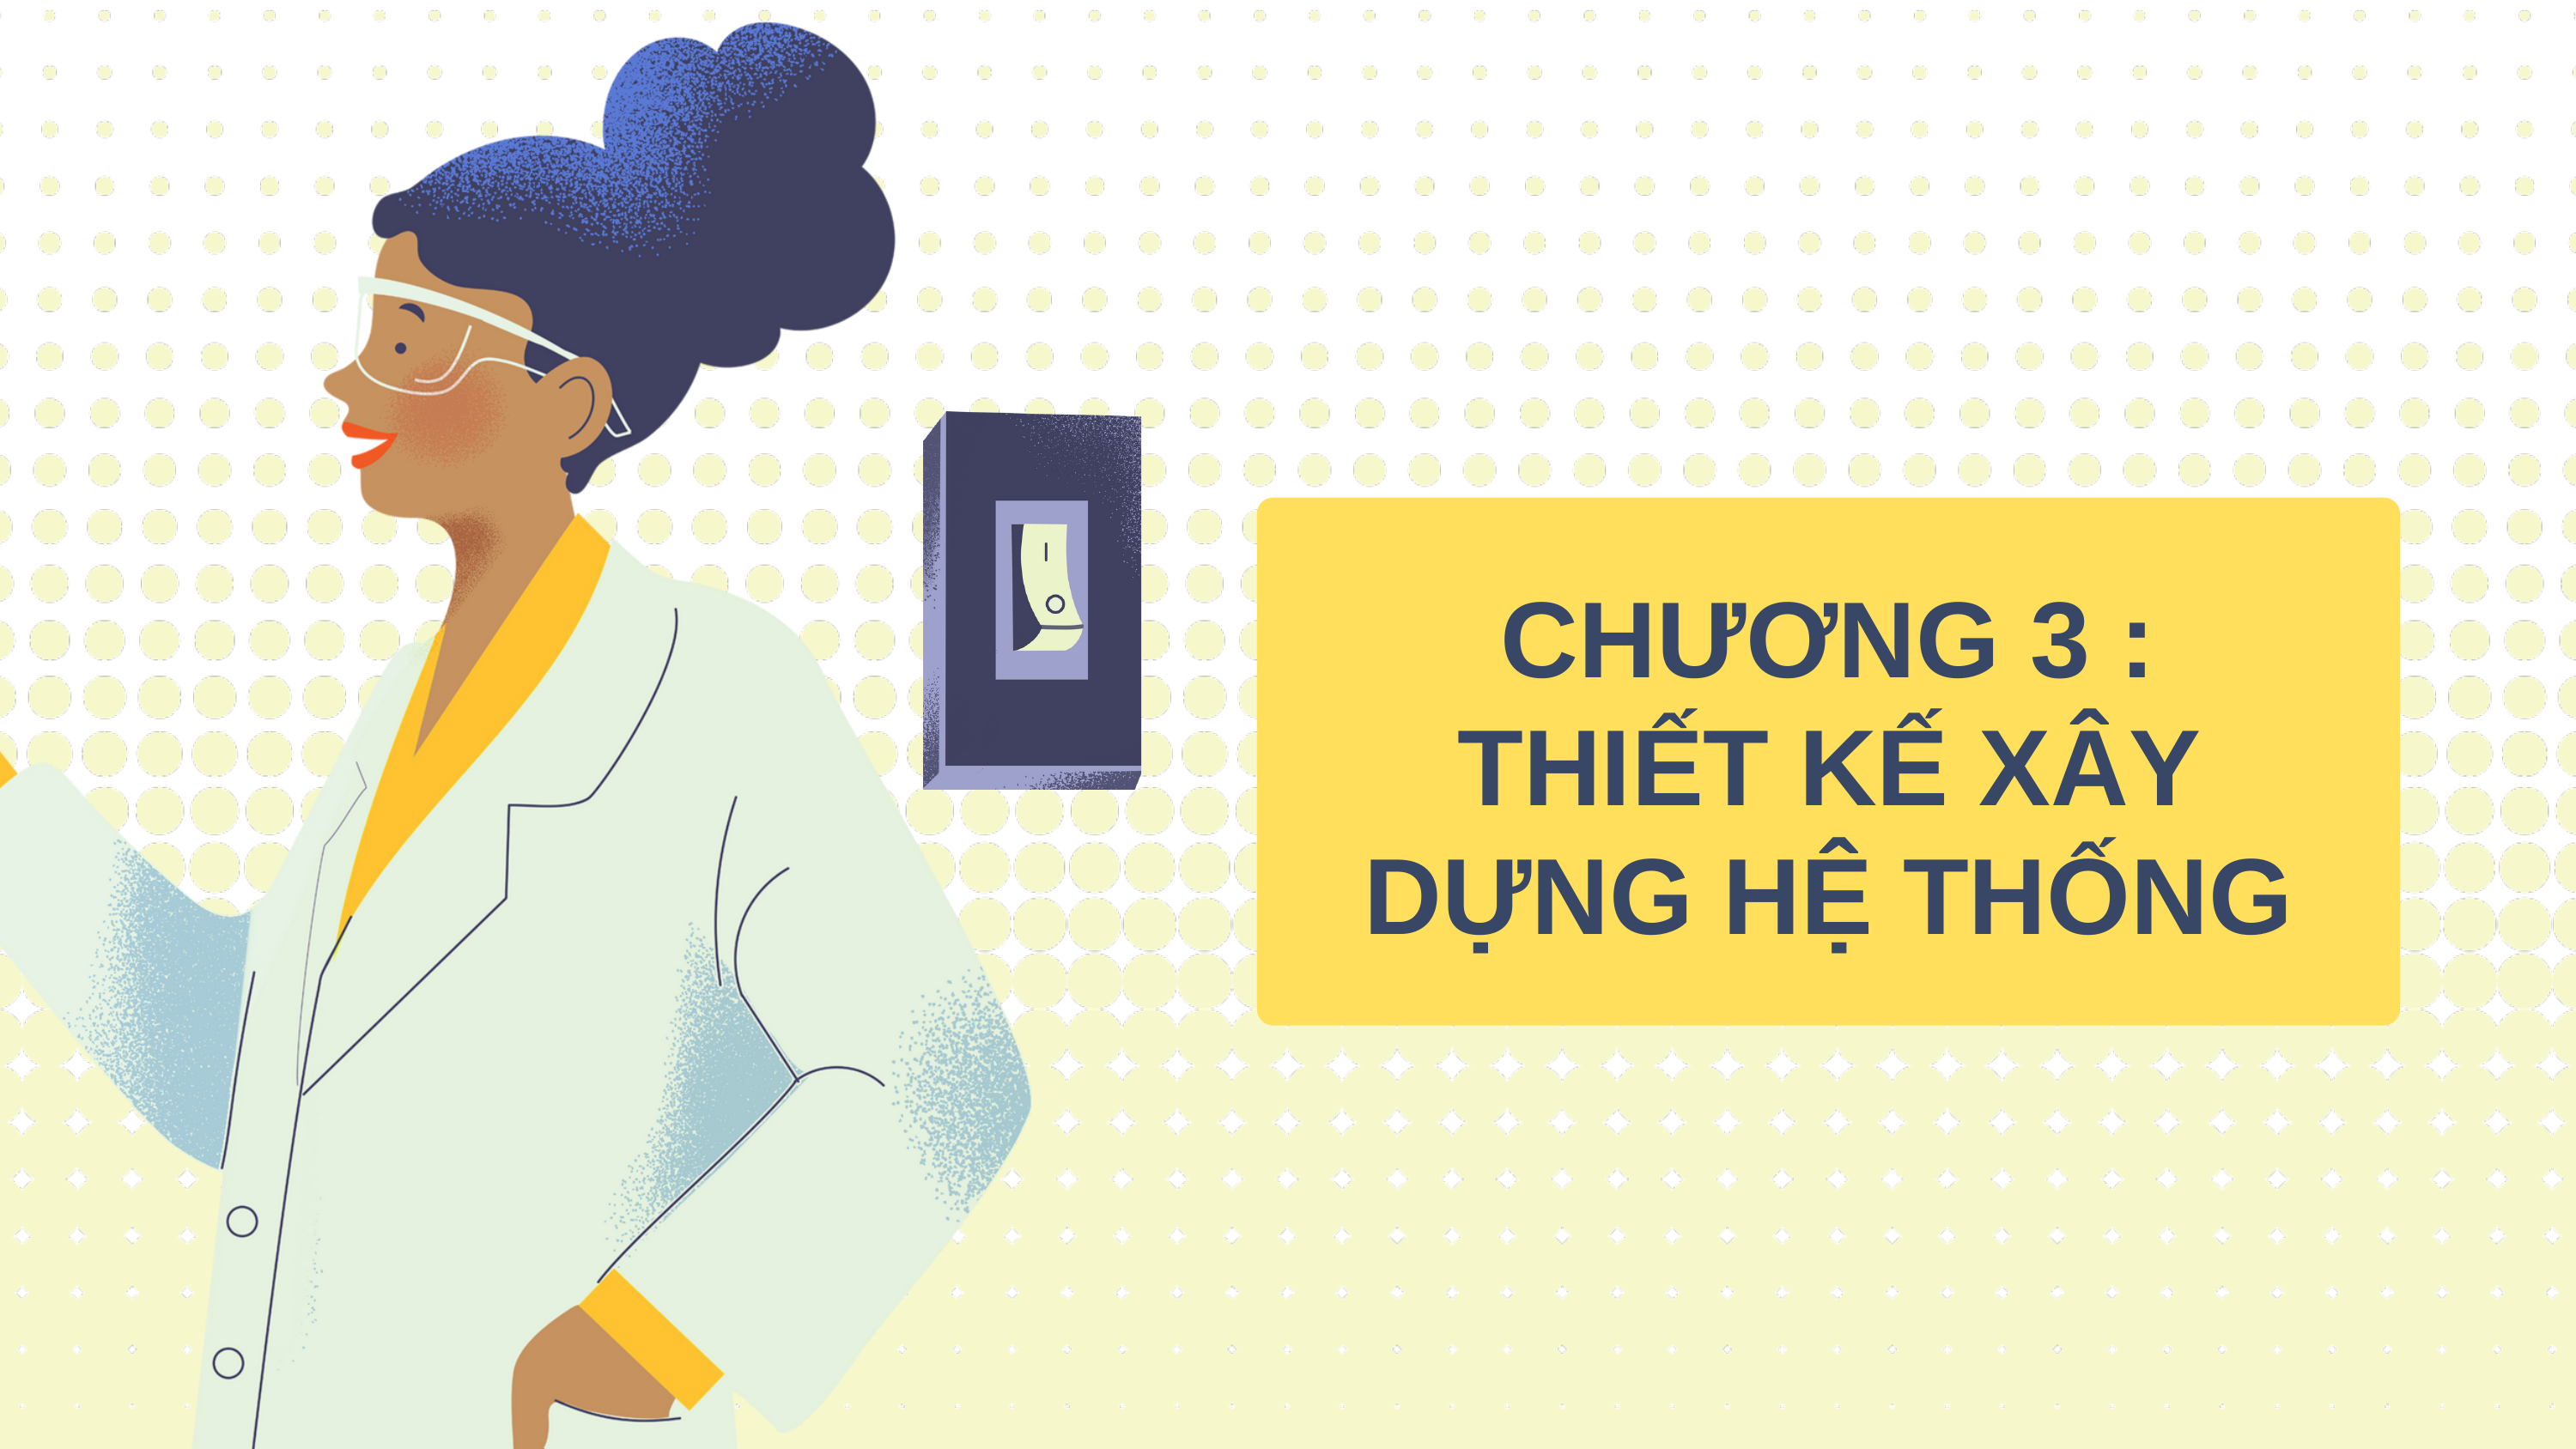

CHƯƠNG 3 : THIẾT KẾ XÂY DỰNG HỆ THỐNG